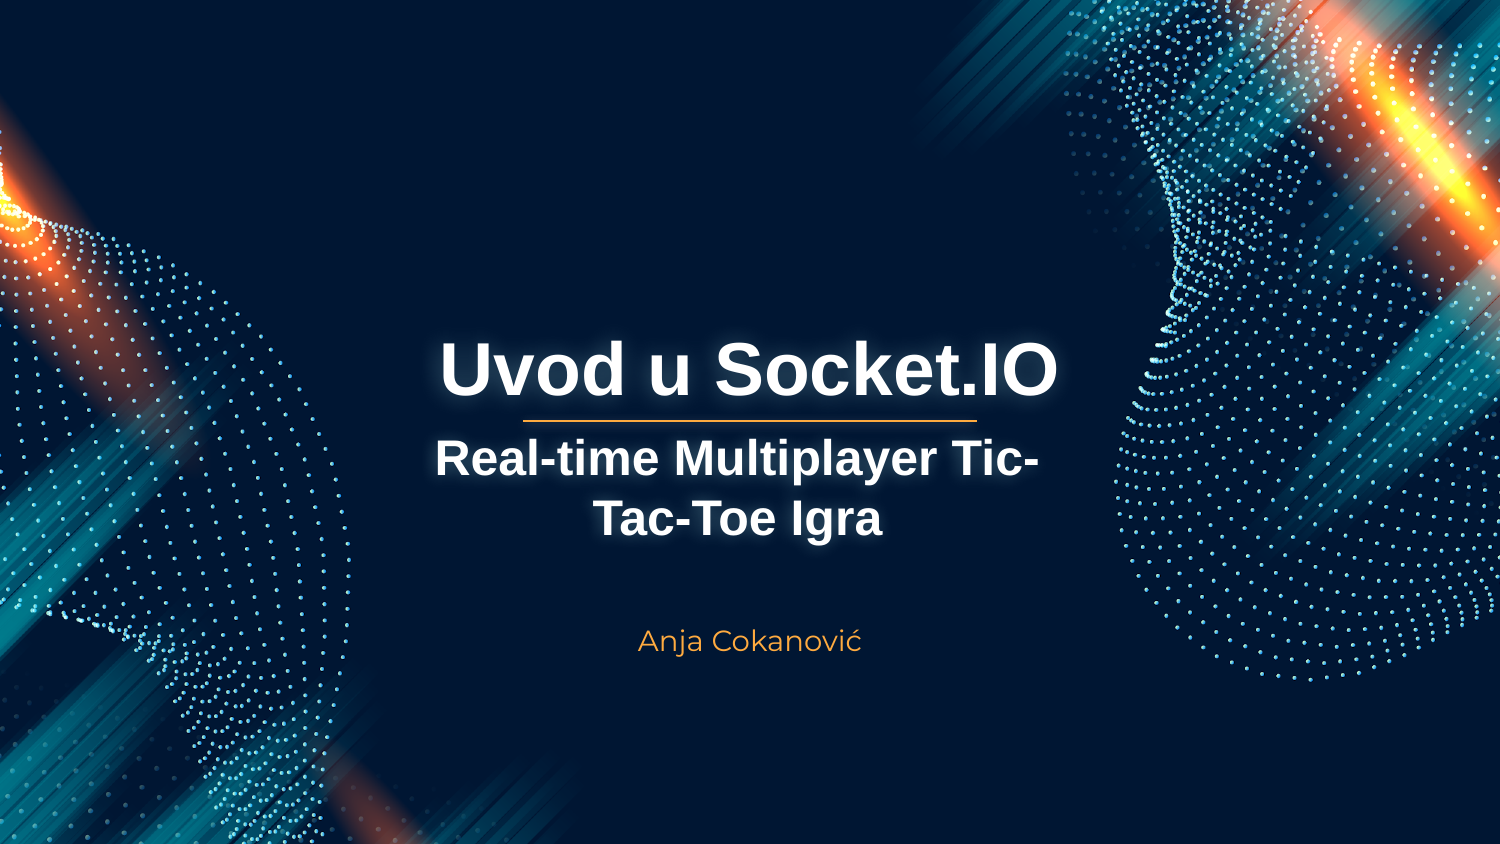

# Uvod u Socket.IO
Real-time Multiplayer Tic-Tac-Toe Igra
Anja Cokanović